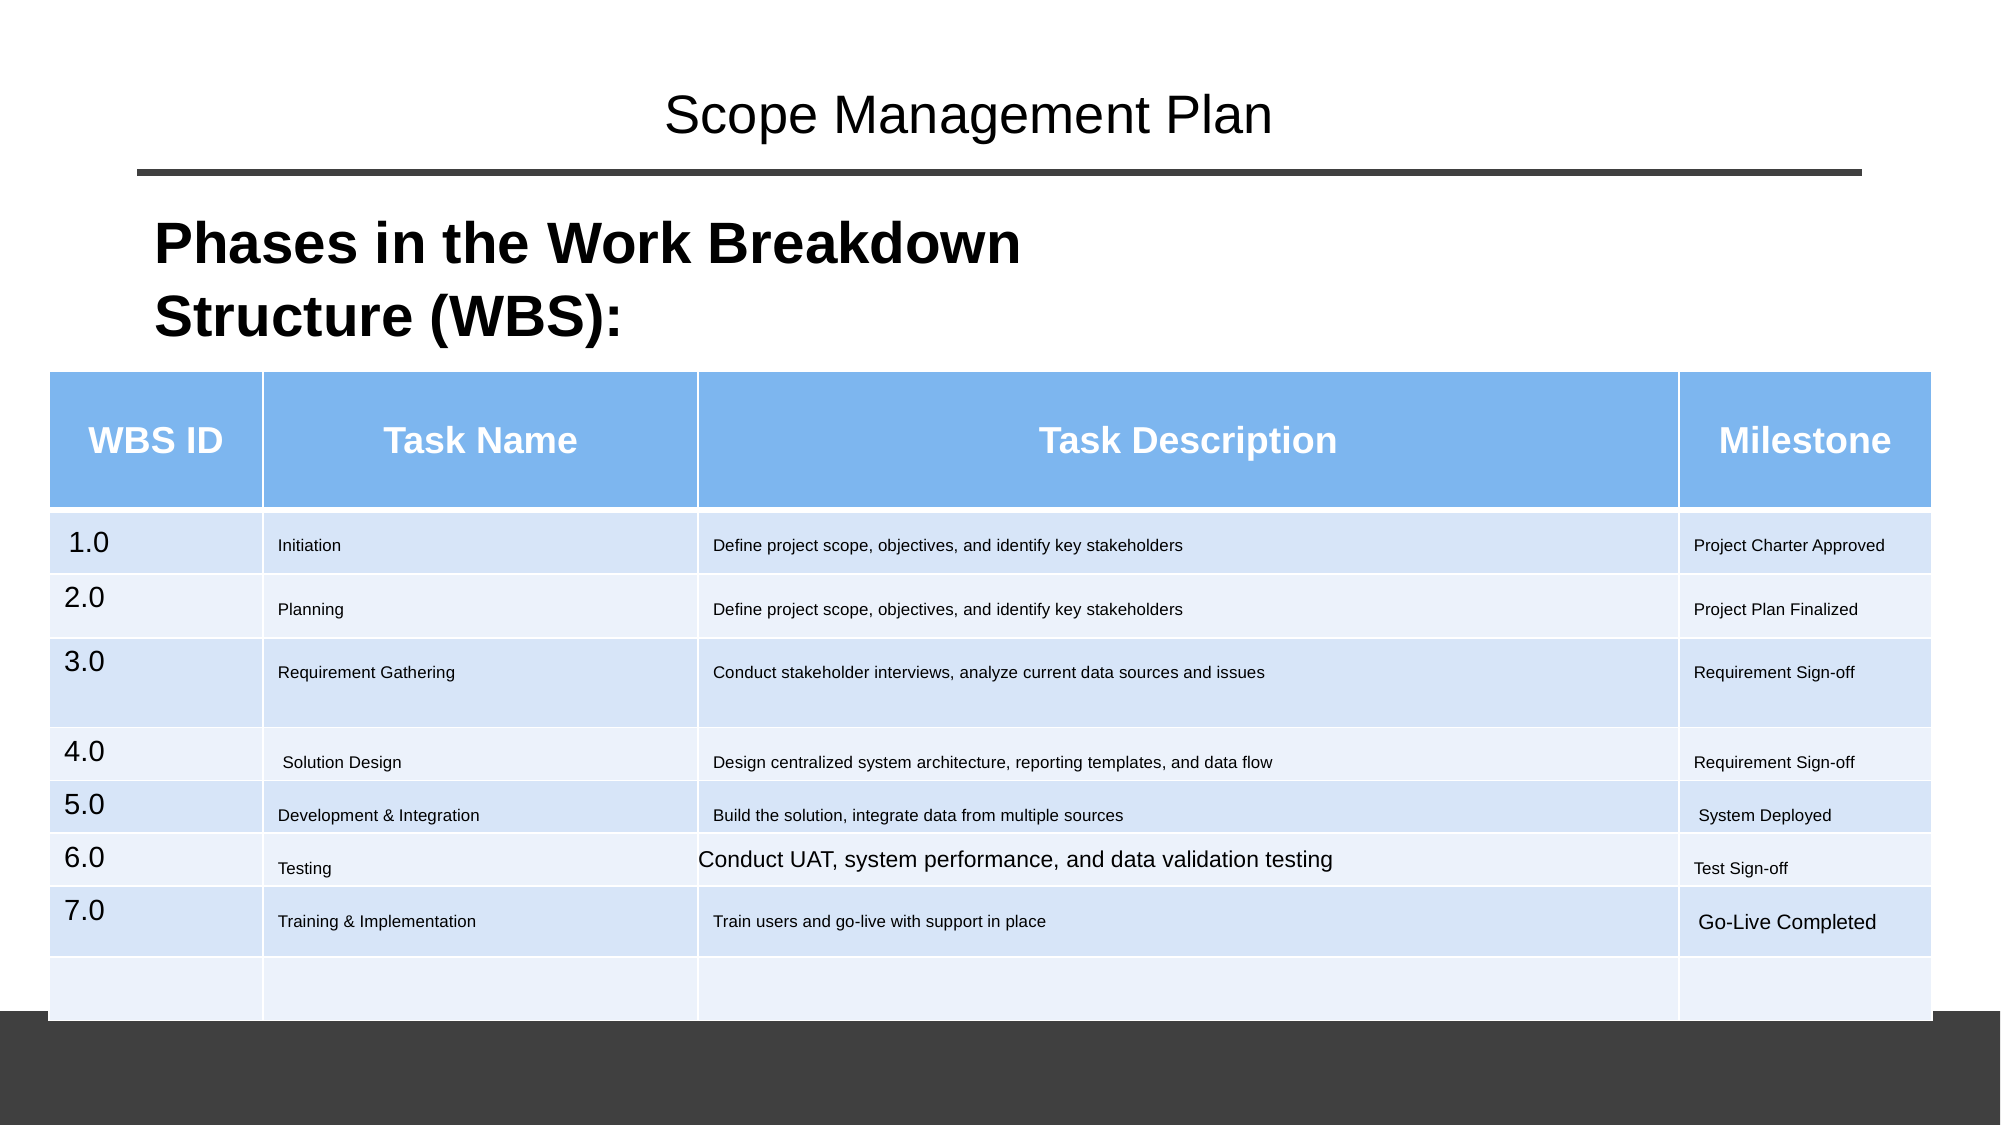

# Scope Management Plan
Phases in the Work Breakdown Structure (WBS):
| WBS ID | Task Name | Task Description | Milestone |
| --- | --- | --- | --- |
| 1.0 | Initiation | Define project scope, objectives, and identify key stakeholders | Project Charter Approved |
| 2.0 | Planning | Define project scope, objectives, and identify key stakeholders | Project Plan Finalized |
| 3.0 | Requirement Gathering | Conduct stakeholder interviews, analyze current data sources and issues | Requirement Sign-off |
| 4.0 | Solution Design | Design centralized system architecture, reporting templates, and data flow | Requirement Sign-off |
| 5.0 | Development & Integration | Build the solution, integrate data from multiple sources | System Deployed |
| 6.0 | Testing | Conduct UAT, system performance, and data validation testing | Test Sign-off |
| 7.0 | Training & Implementation | Train users and go-live with support in place | Go-Live Completed |
|  |  |  |  |